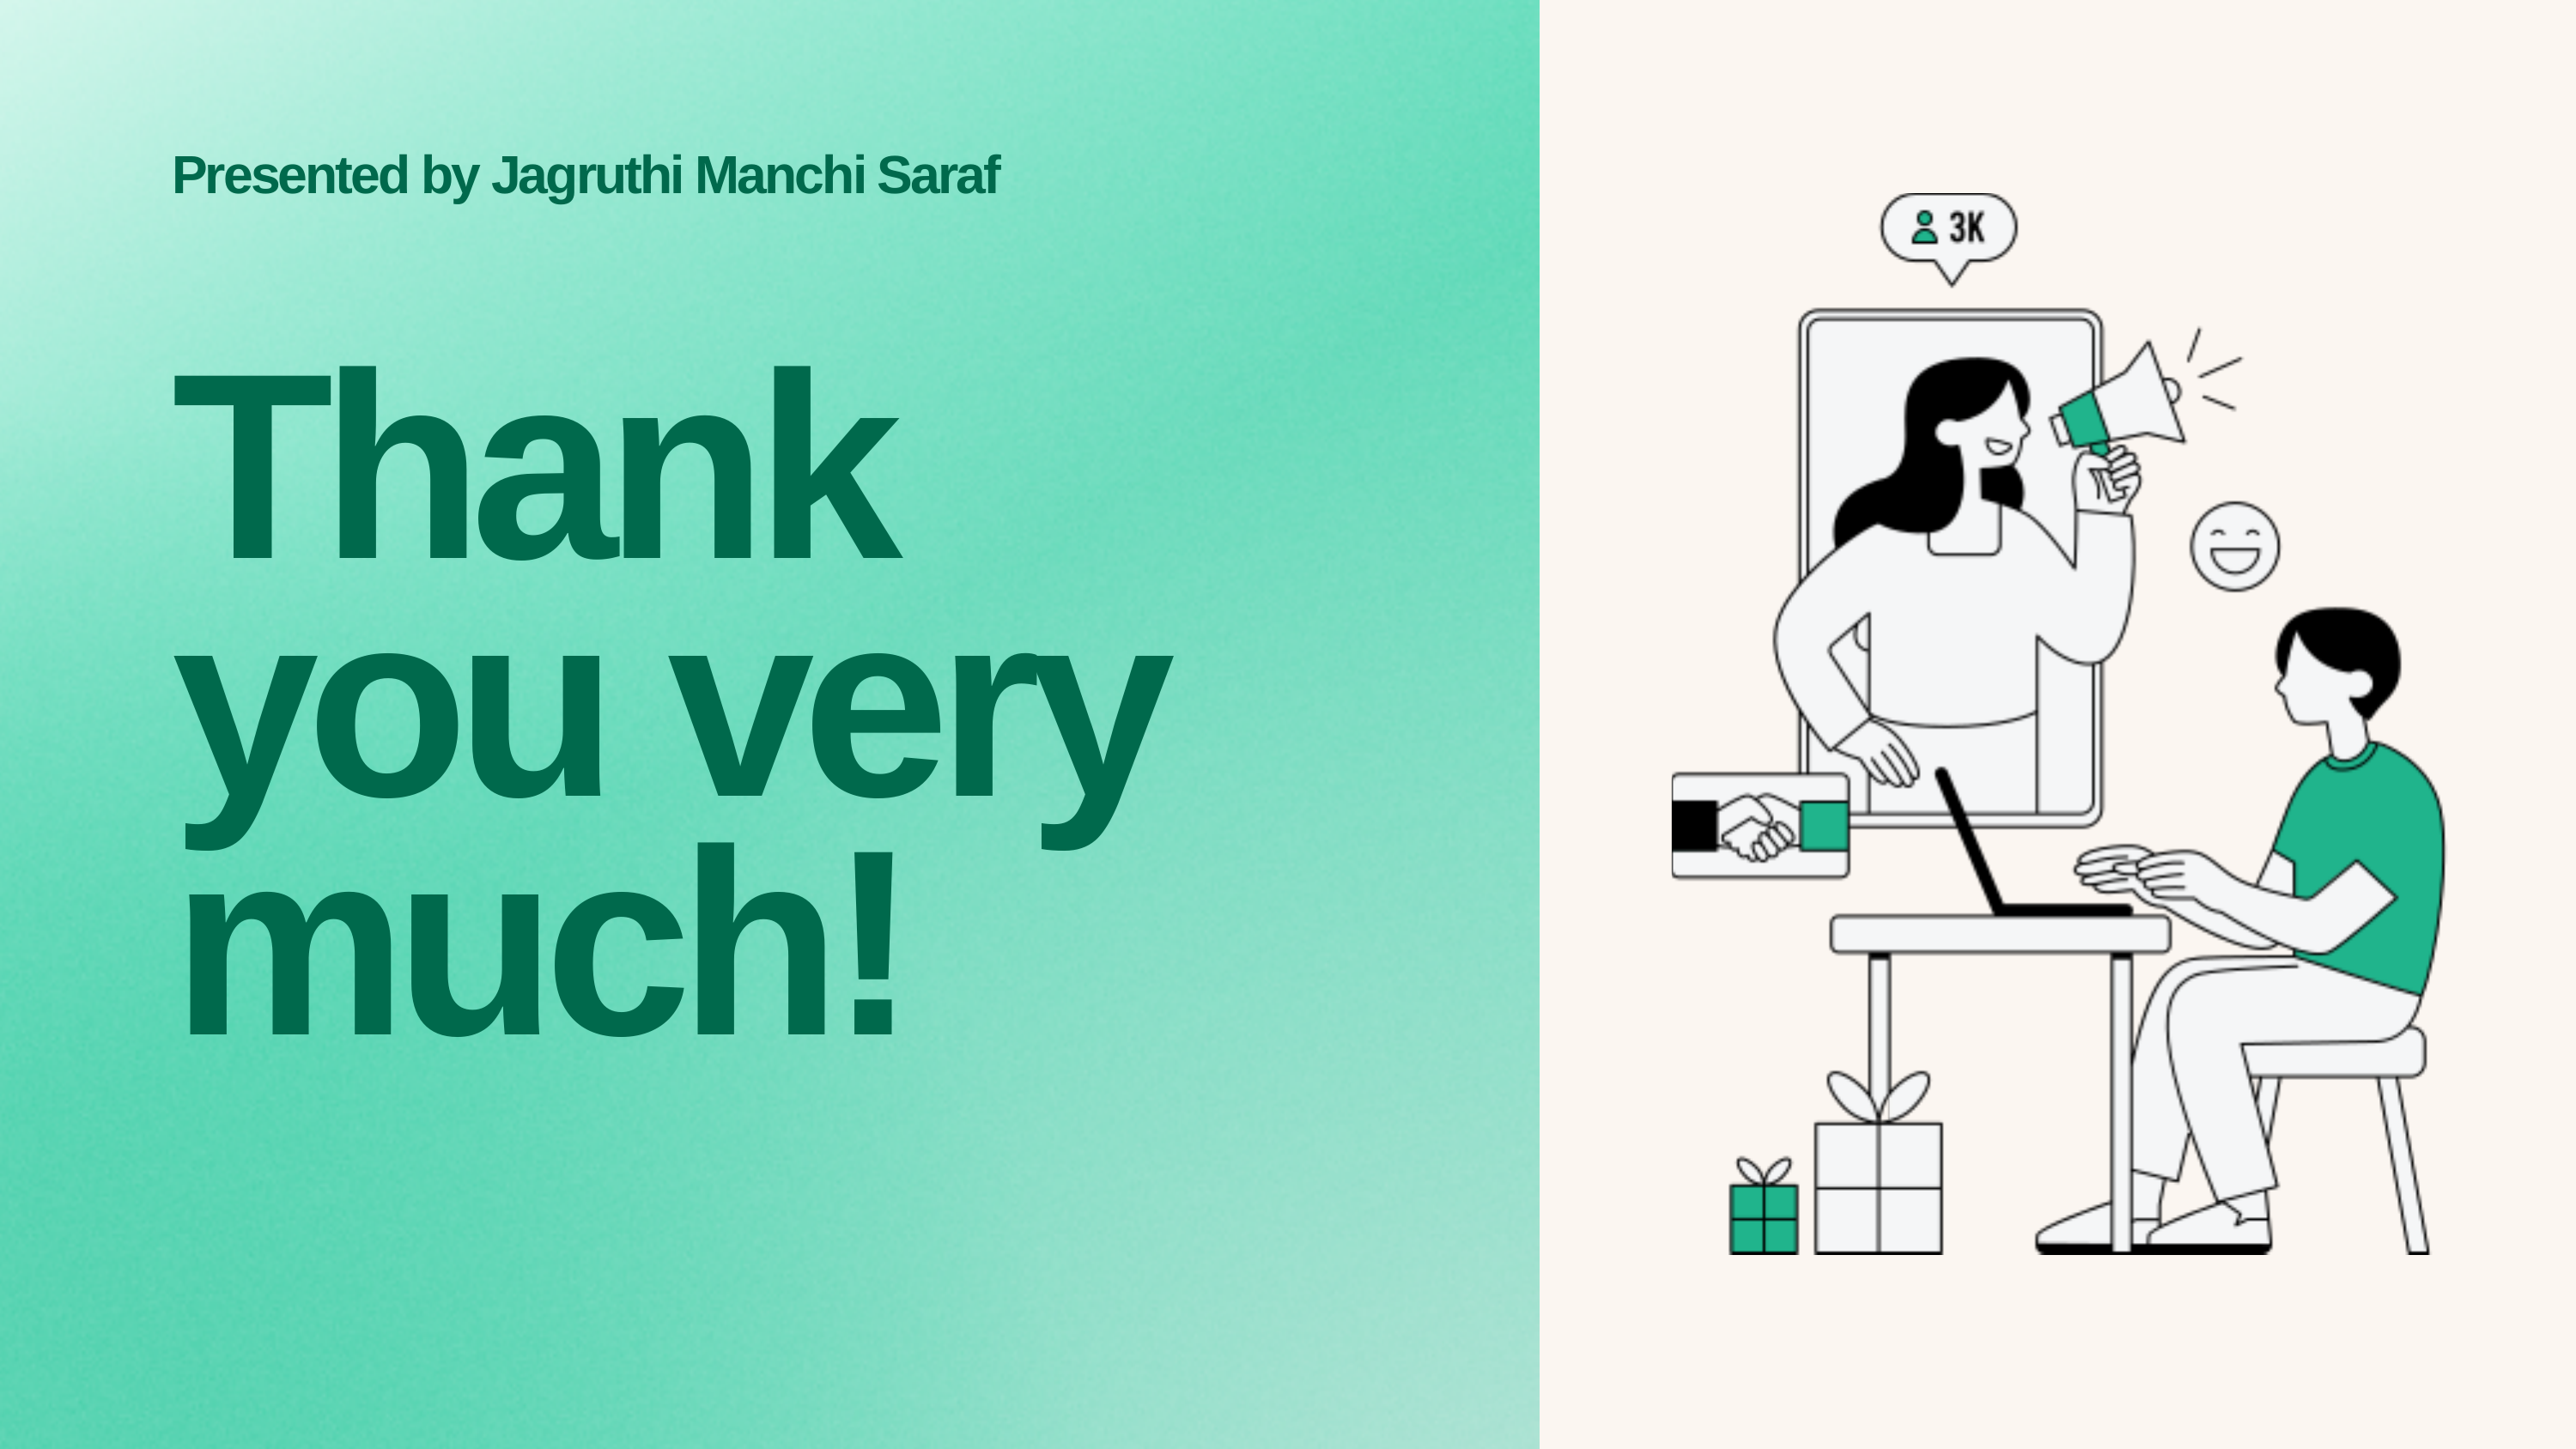

Presented by Jagruthi Manchi Saraf

Thank you very much!